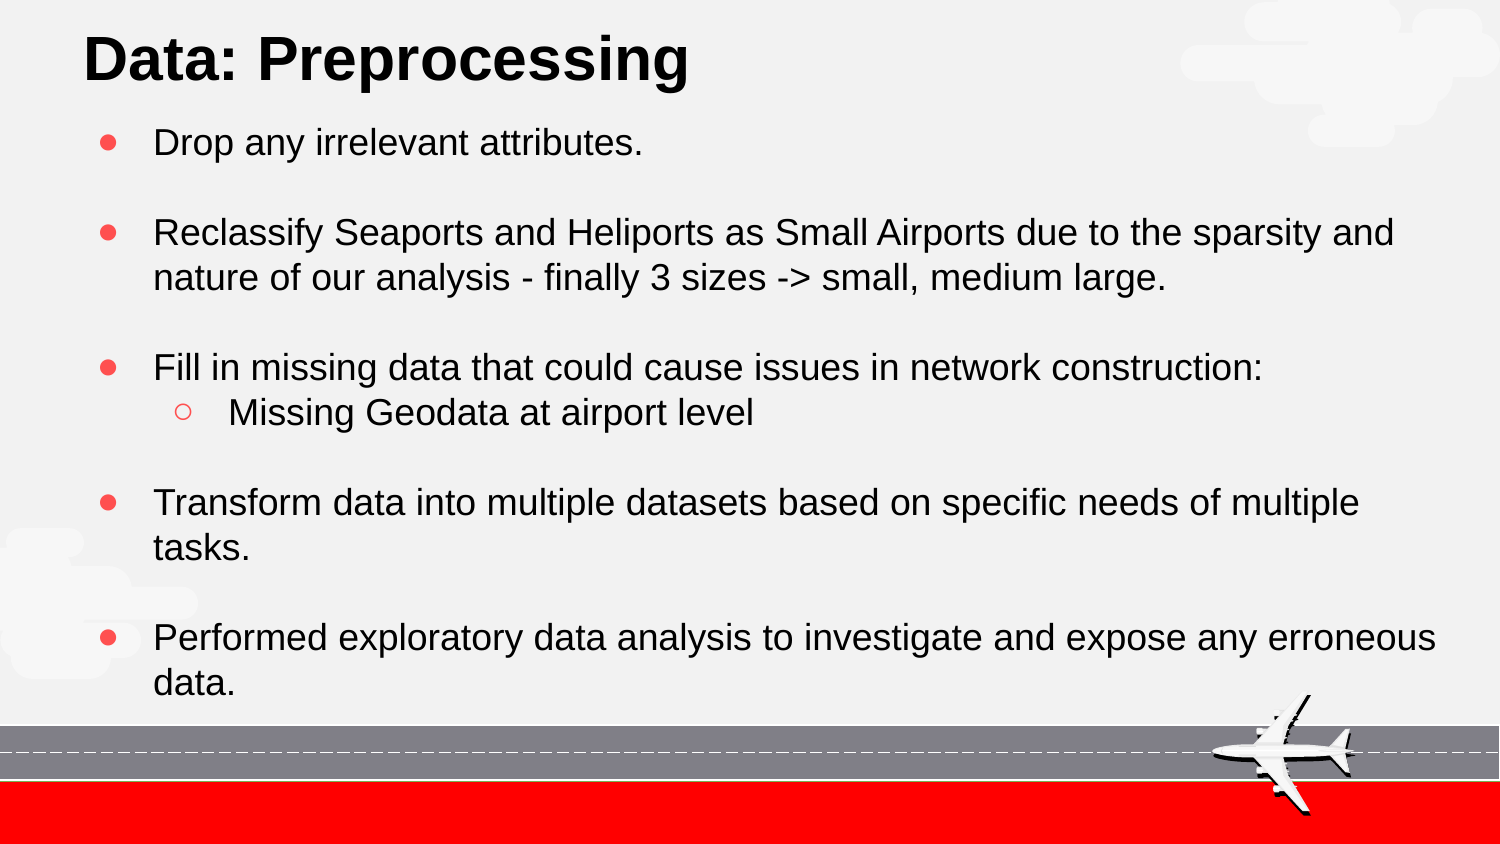

# Data: Preprocessing
Drop any irrelevant attributes.

Reclassify Seaports and Heliports as Small Airports due to the sparsity and nature of our analysis - finally 3 sizes -> small, medium large.

Fill in missing data that could cause issues in network construction:
Missing Geodata at airport level

Transform data into multiple datasets based on specific needs of multiple tasks.

Performed exploratory data analysis to investigate and expose any erroneous data.